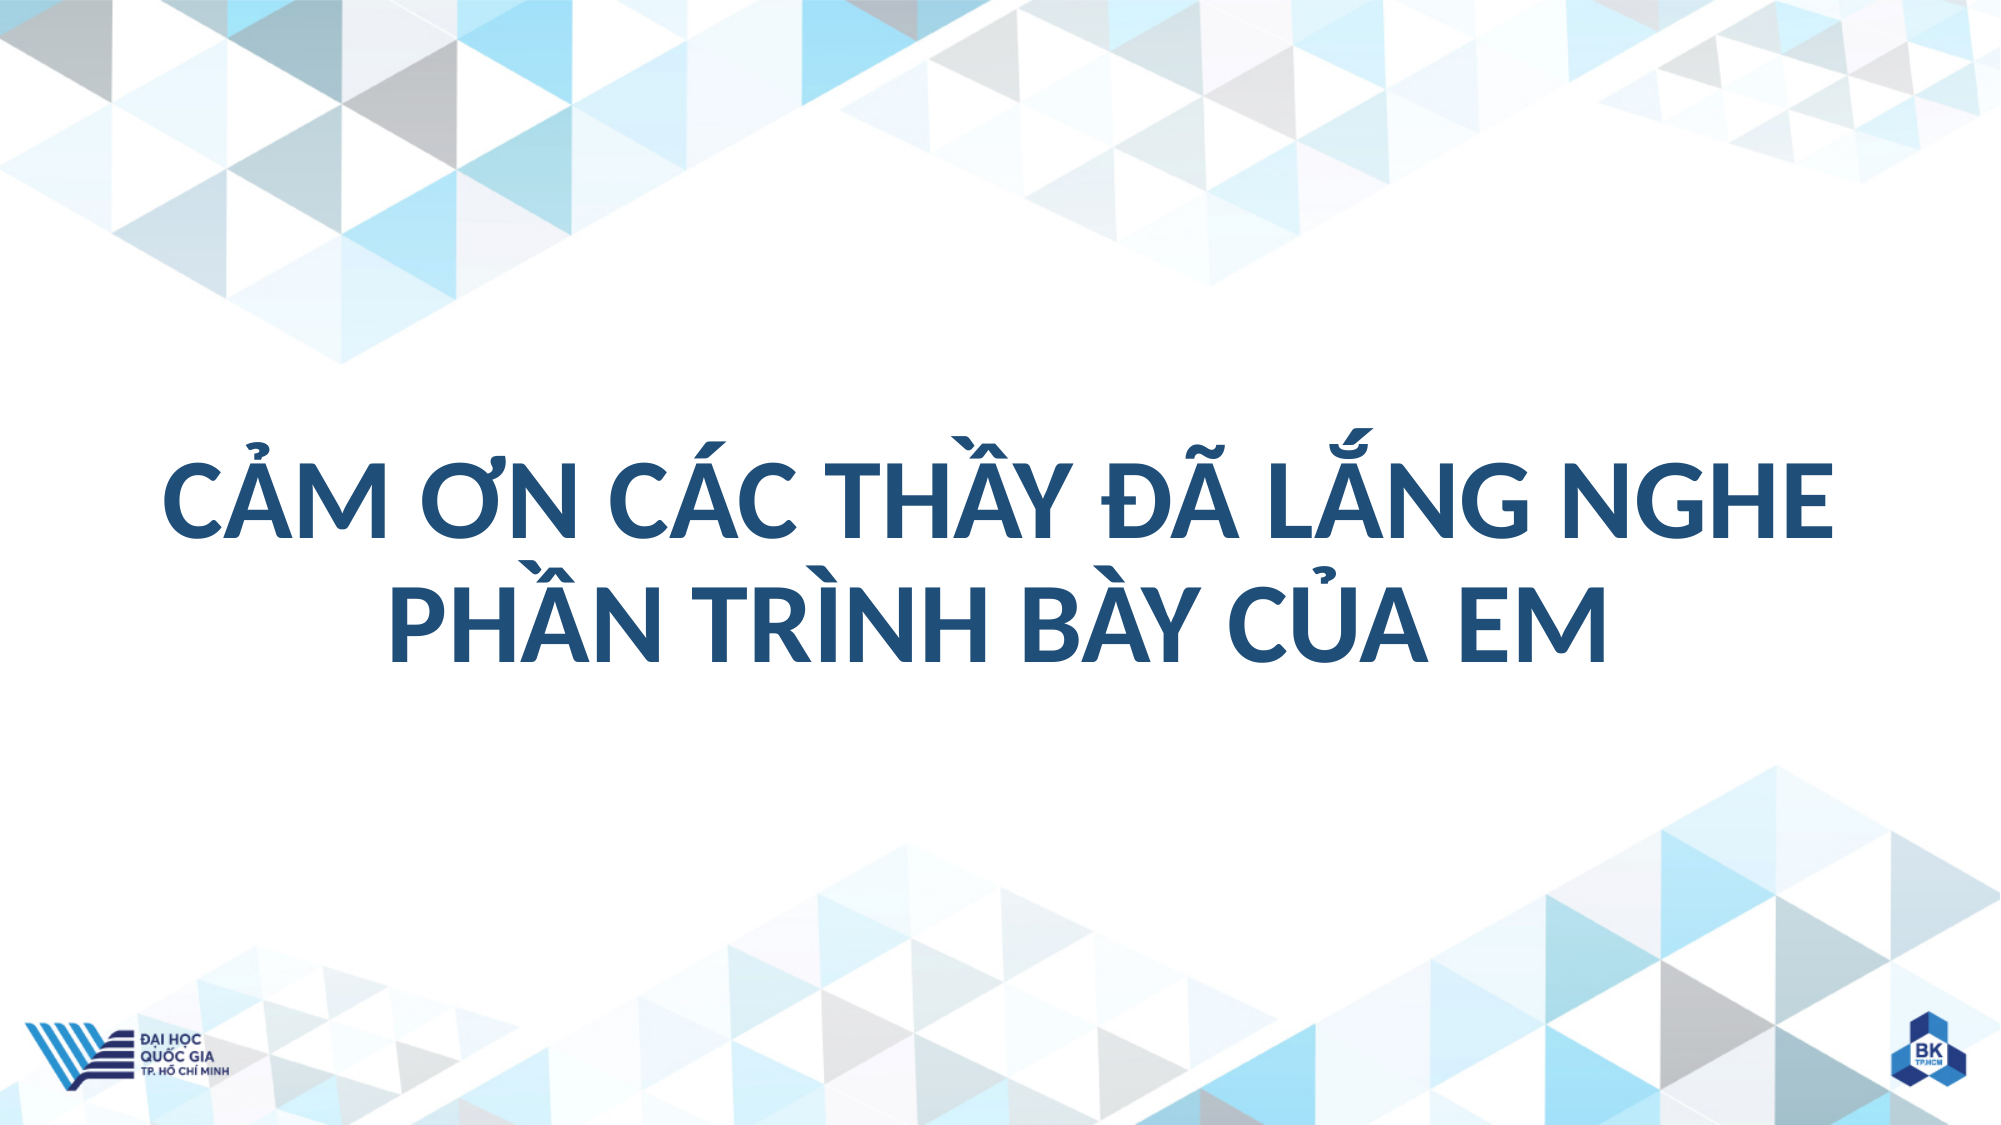

# CẢM ƠN CÁC THẦY ĐÃ LẮNG NGHE PHẦN TRÌNH BÀY CỦA EM